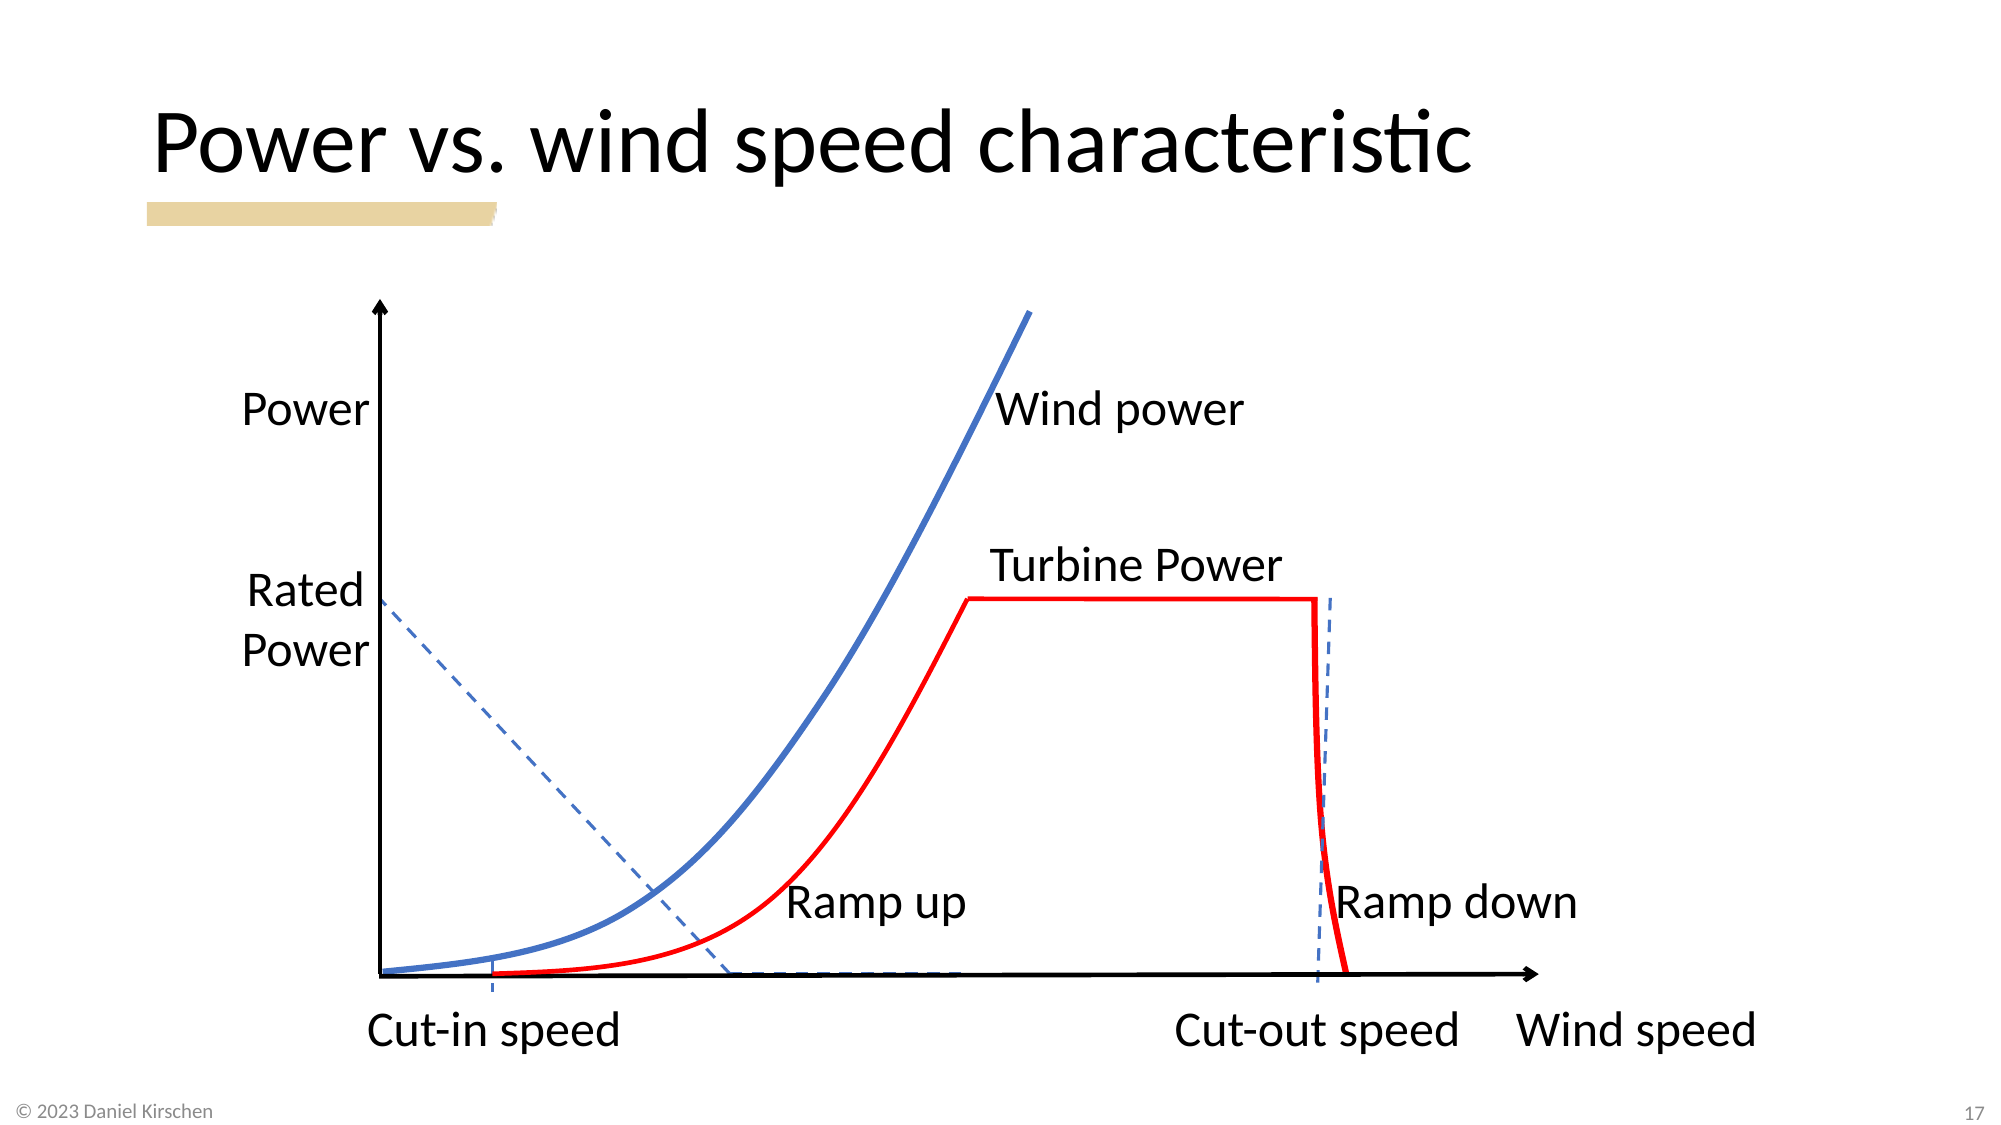

# Power vs. wind speed characteristic

Power
Wind power
Turbine Power
Rated
Power

Ramp up
Ramp down
Cut-in speed
Cut-out speed
Wind speed
17
© 2023 Daniel Kirschen